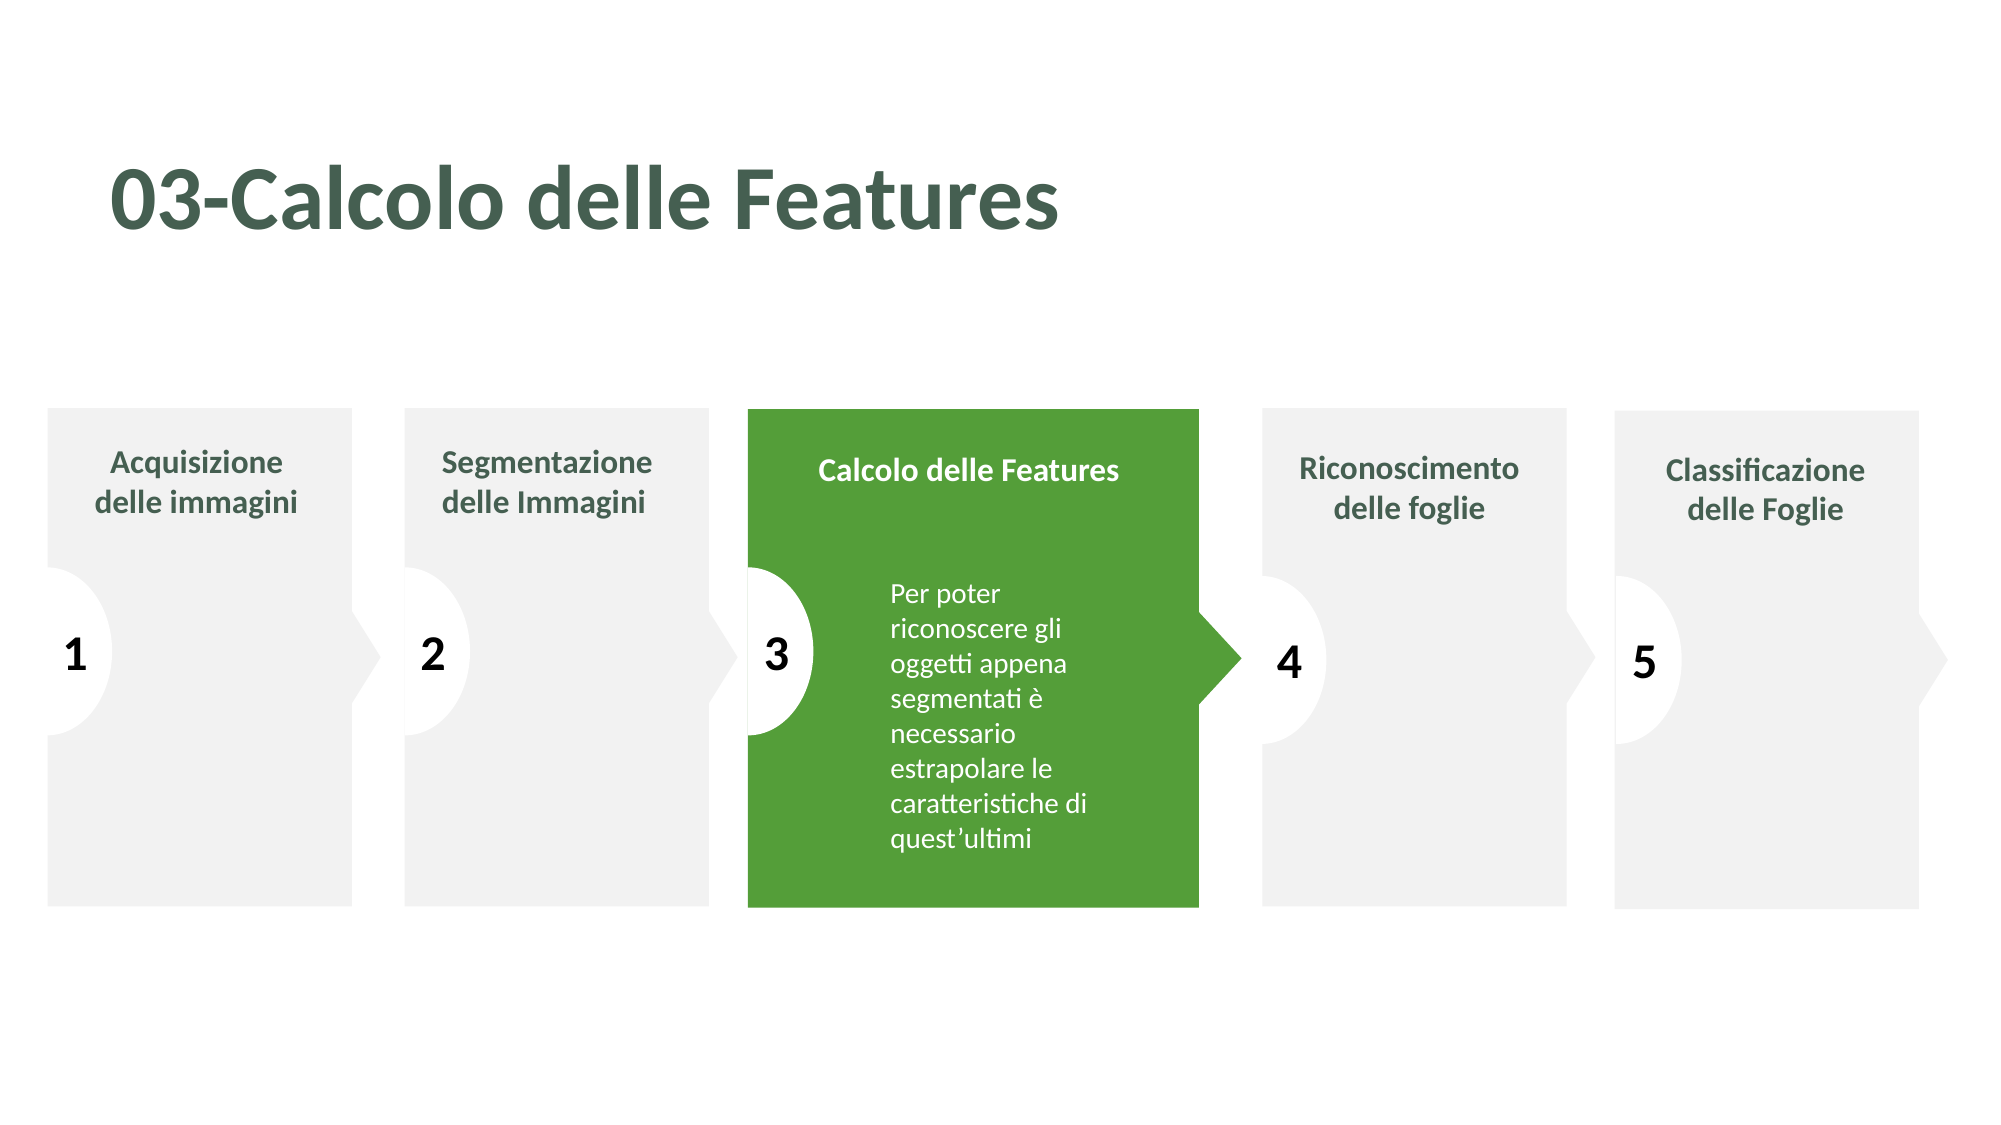

# 03-Calcolo delle Features

2
3
1
4

Segmentazione delle Immagini
Acquisizione delle immagini
Riconoscimento delle foglie
Classificazione delle Foglie
Calcolo delle Features
1
Per poter riconoscere gli oggetti appena segmentati è necessario estrapolare le caratteristiche di quest’ultimi
1
5